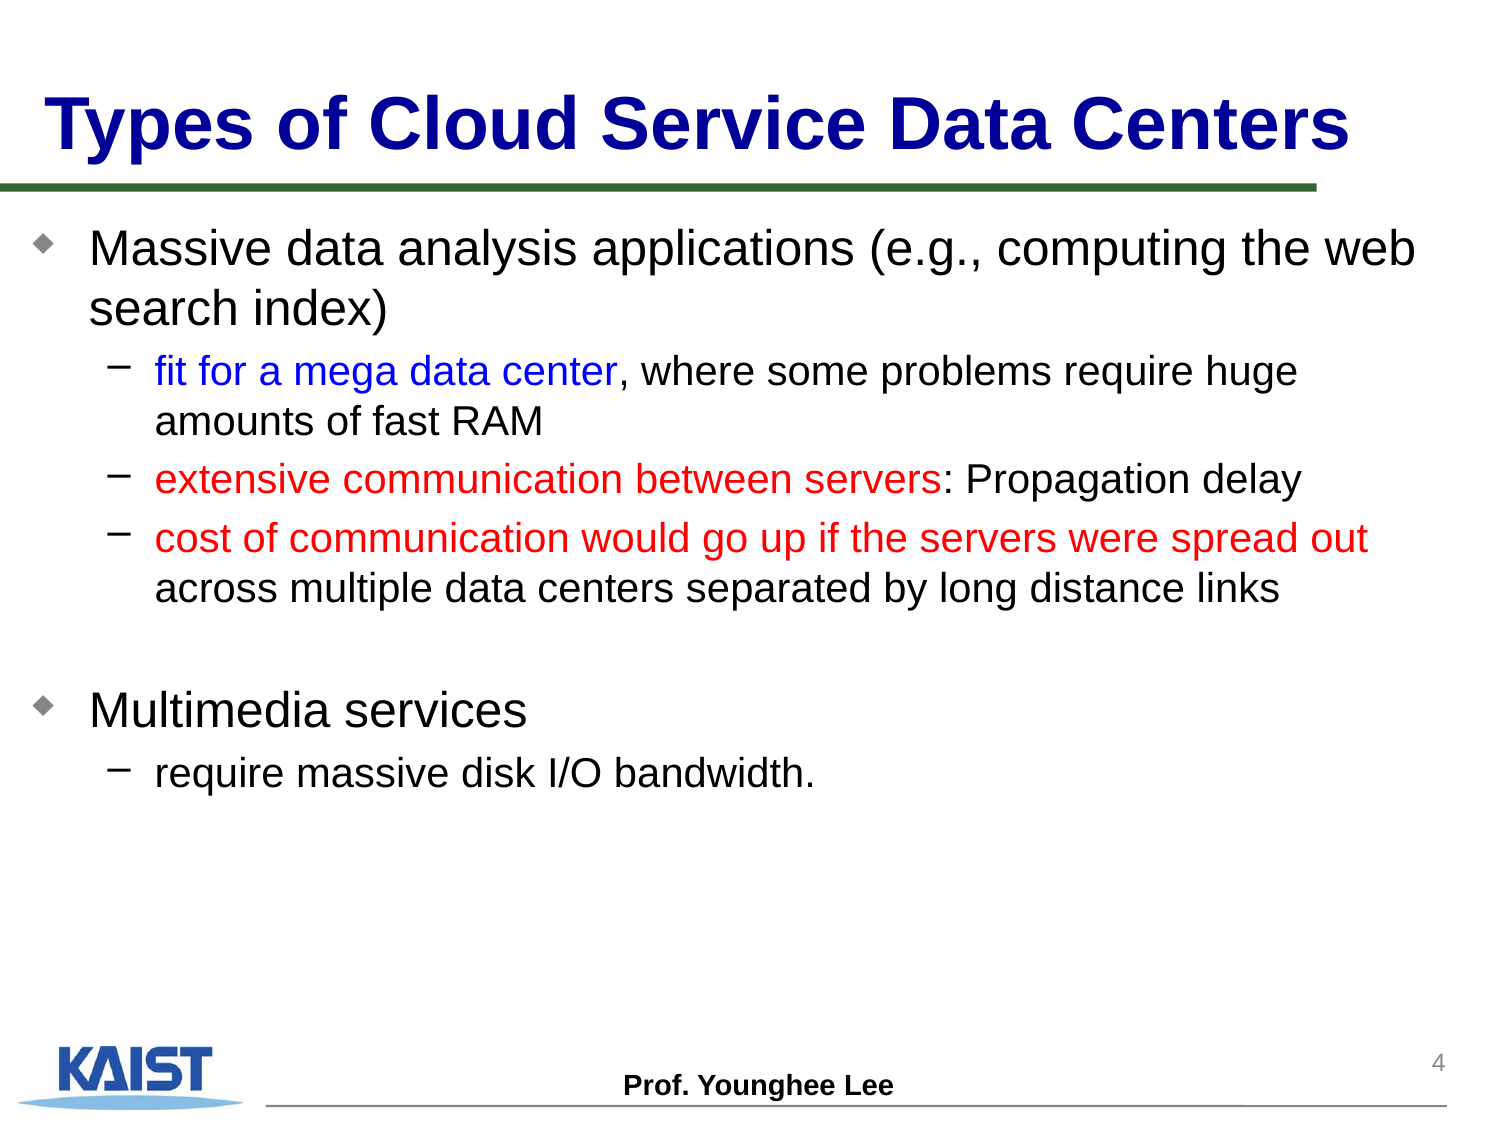

# Types of Cloud Service Data Centers
Massive data analysis applications (e.g., computing the web search index)
fit for a mega data center, where some problems require huge amounts of fast RAM
extensive communication between servers: Propagation delay
cost of communication would go up if the servers were spread out across multiple data centers separated by long distance links

Multimedia services
require massive disk I/O bandwidth.

4